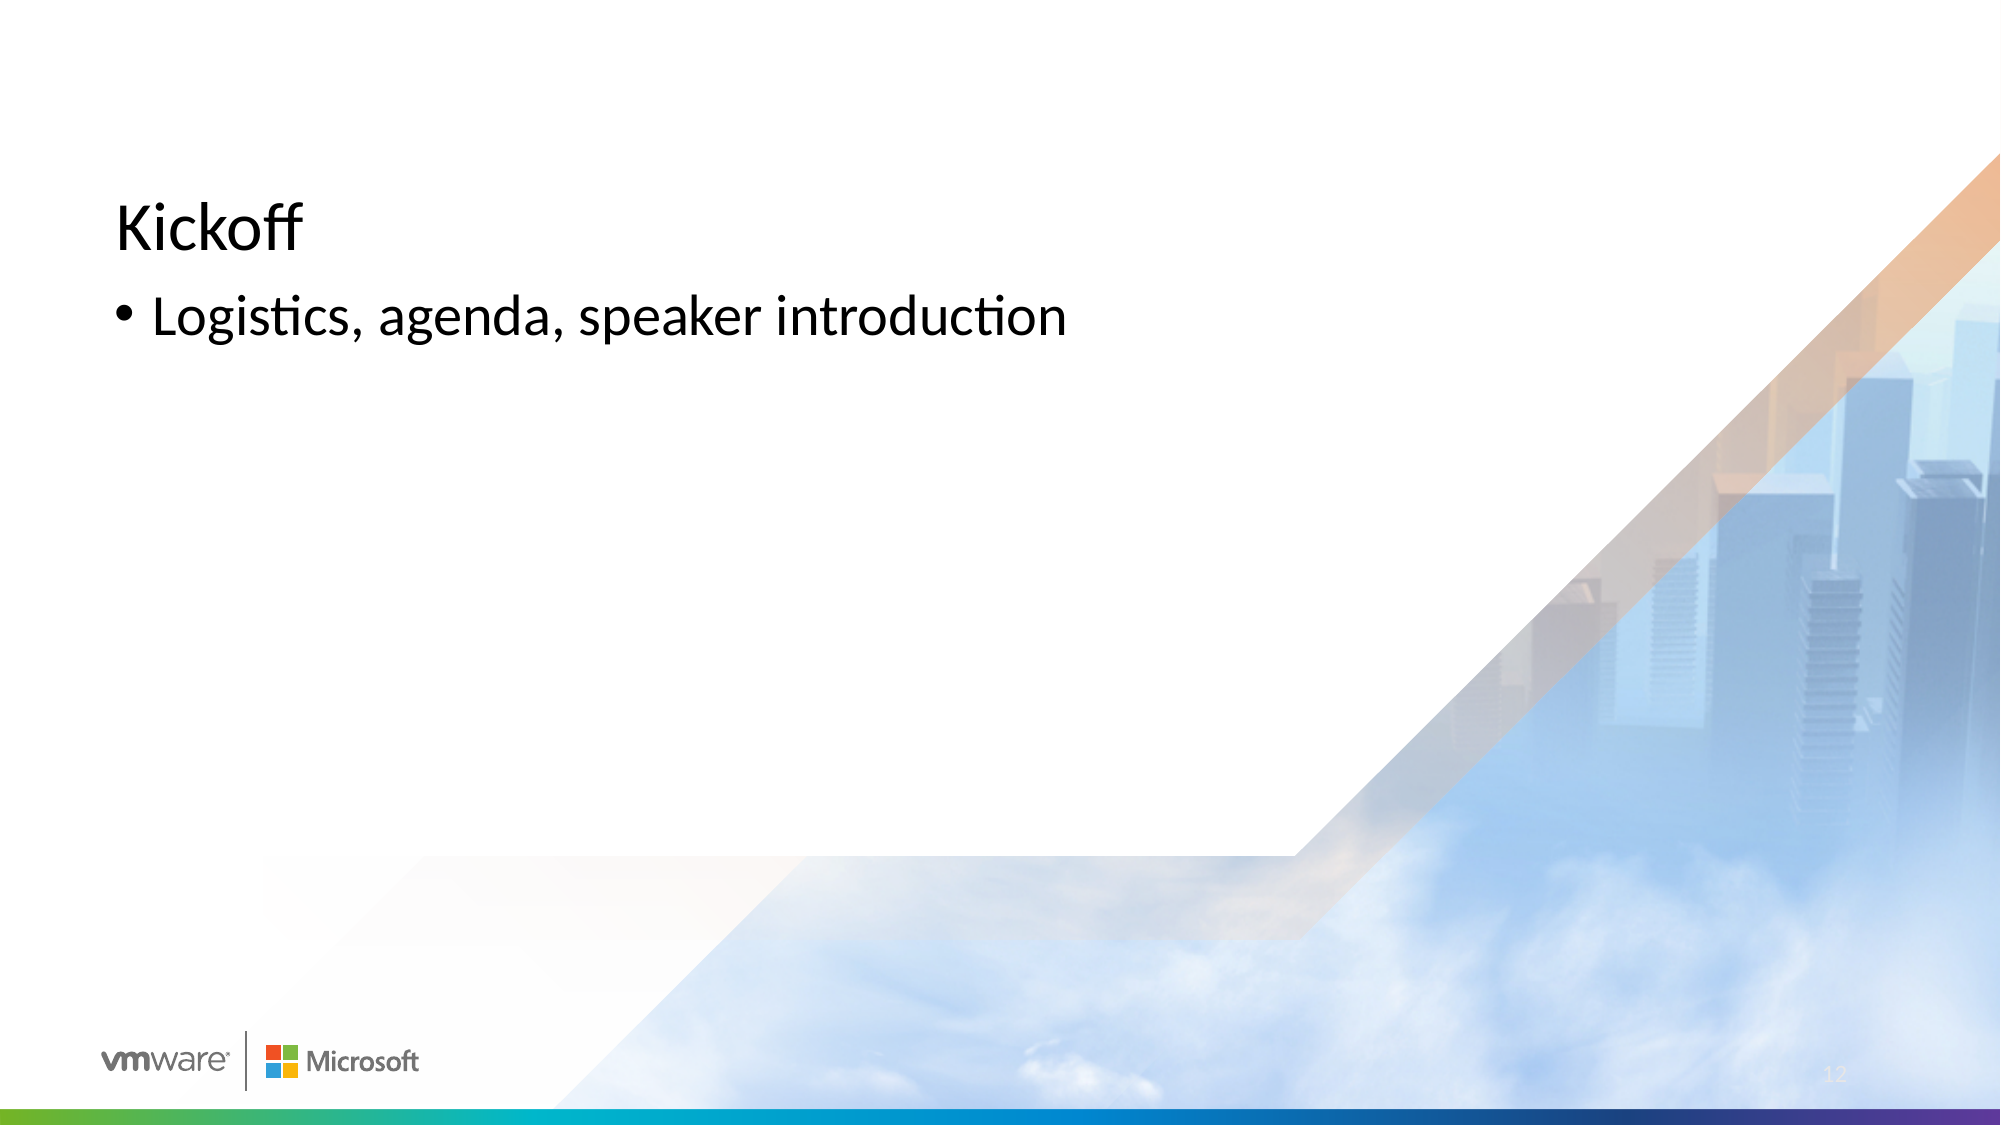

# Kickoff
Logistics, agenda, speaker introduction
12